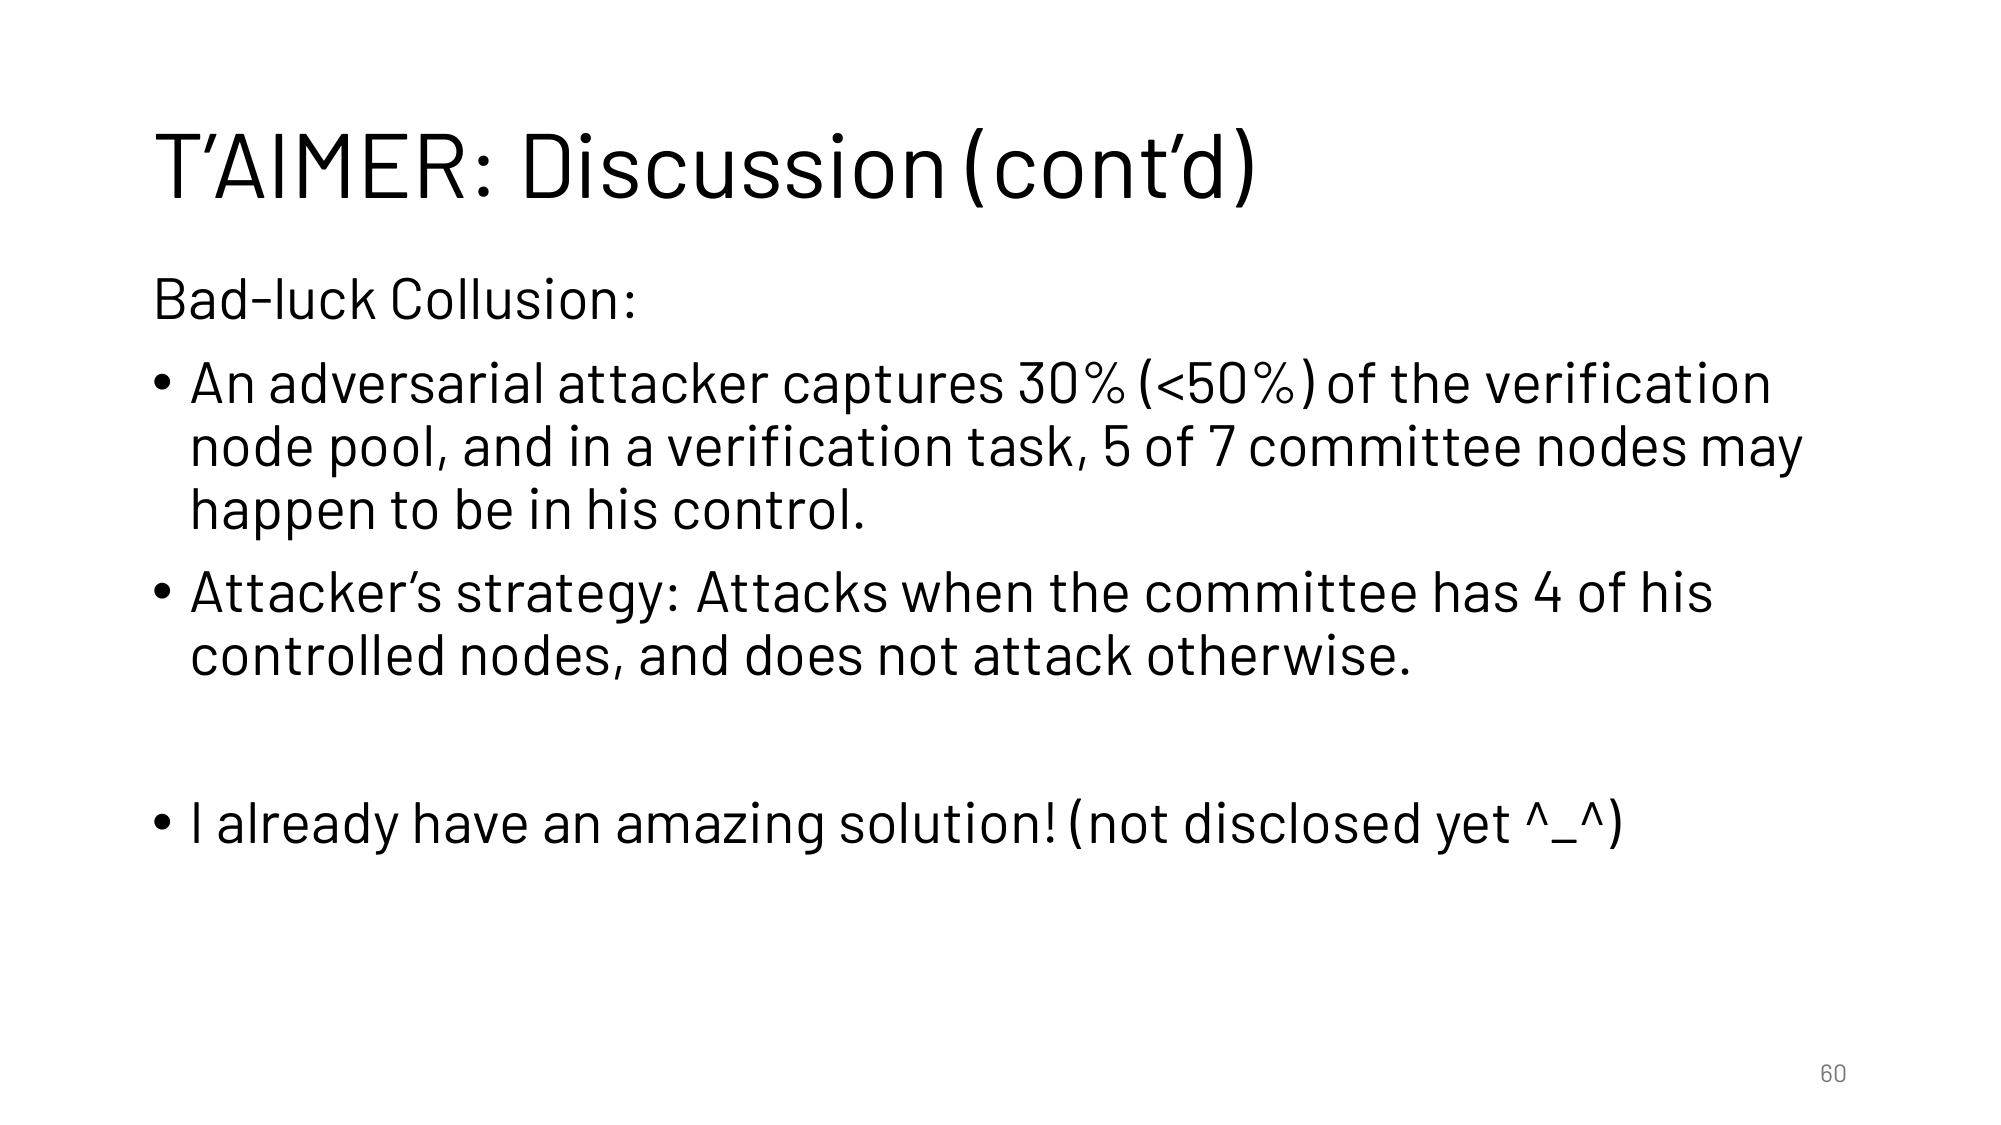

# T’AIMER: Discussion (cont’d)
Bad-luck Collusion:
An adversarial attacker captures 30% (<50%) of the verification node pool, and in a verification task, 5 of 7 committee nodes may happen to be in his control.
Attacker’s strategy: Attacks when the committee has 4 of his controlled nodes, and does not attack otherwise.

I already have an amazing solution! (not disclosed yet ^_^)
60